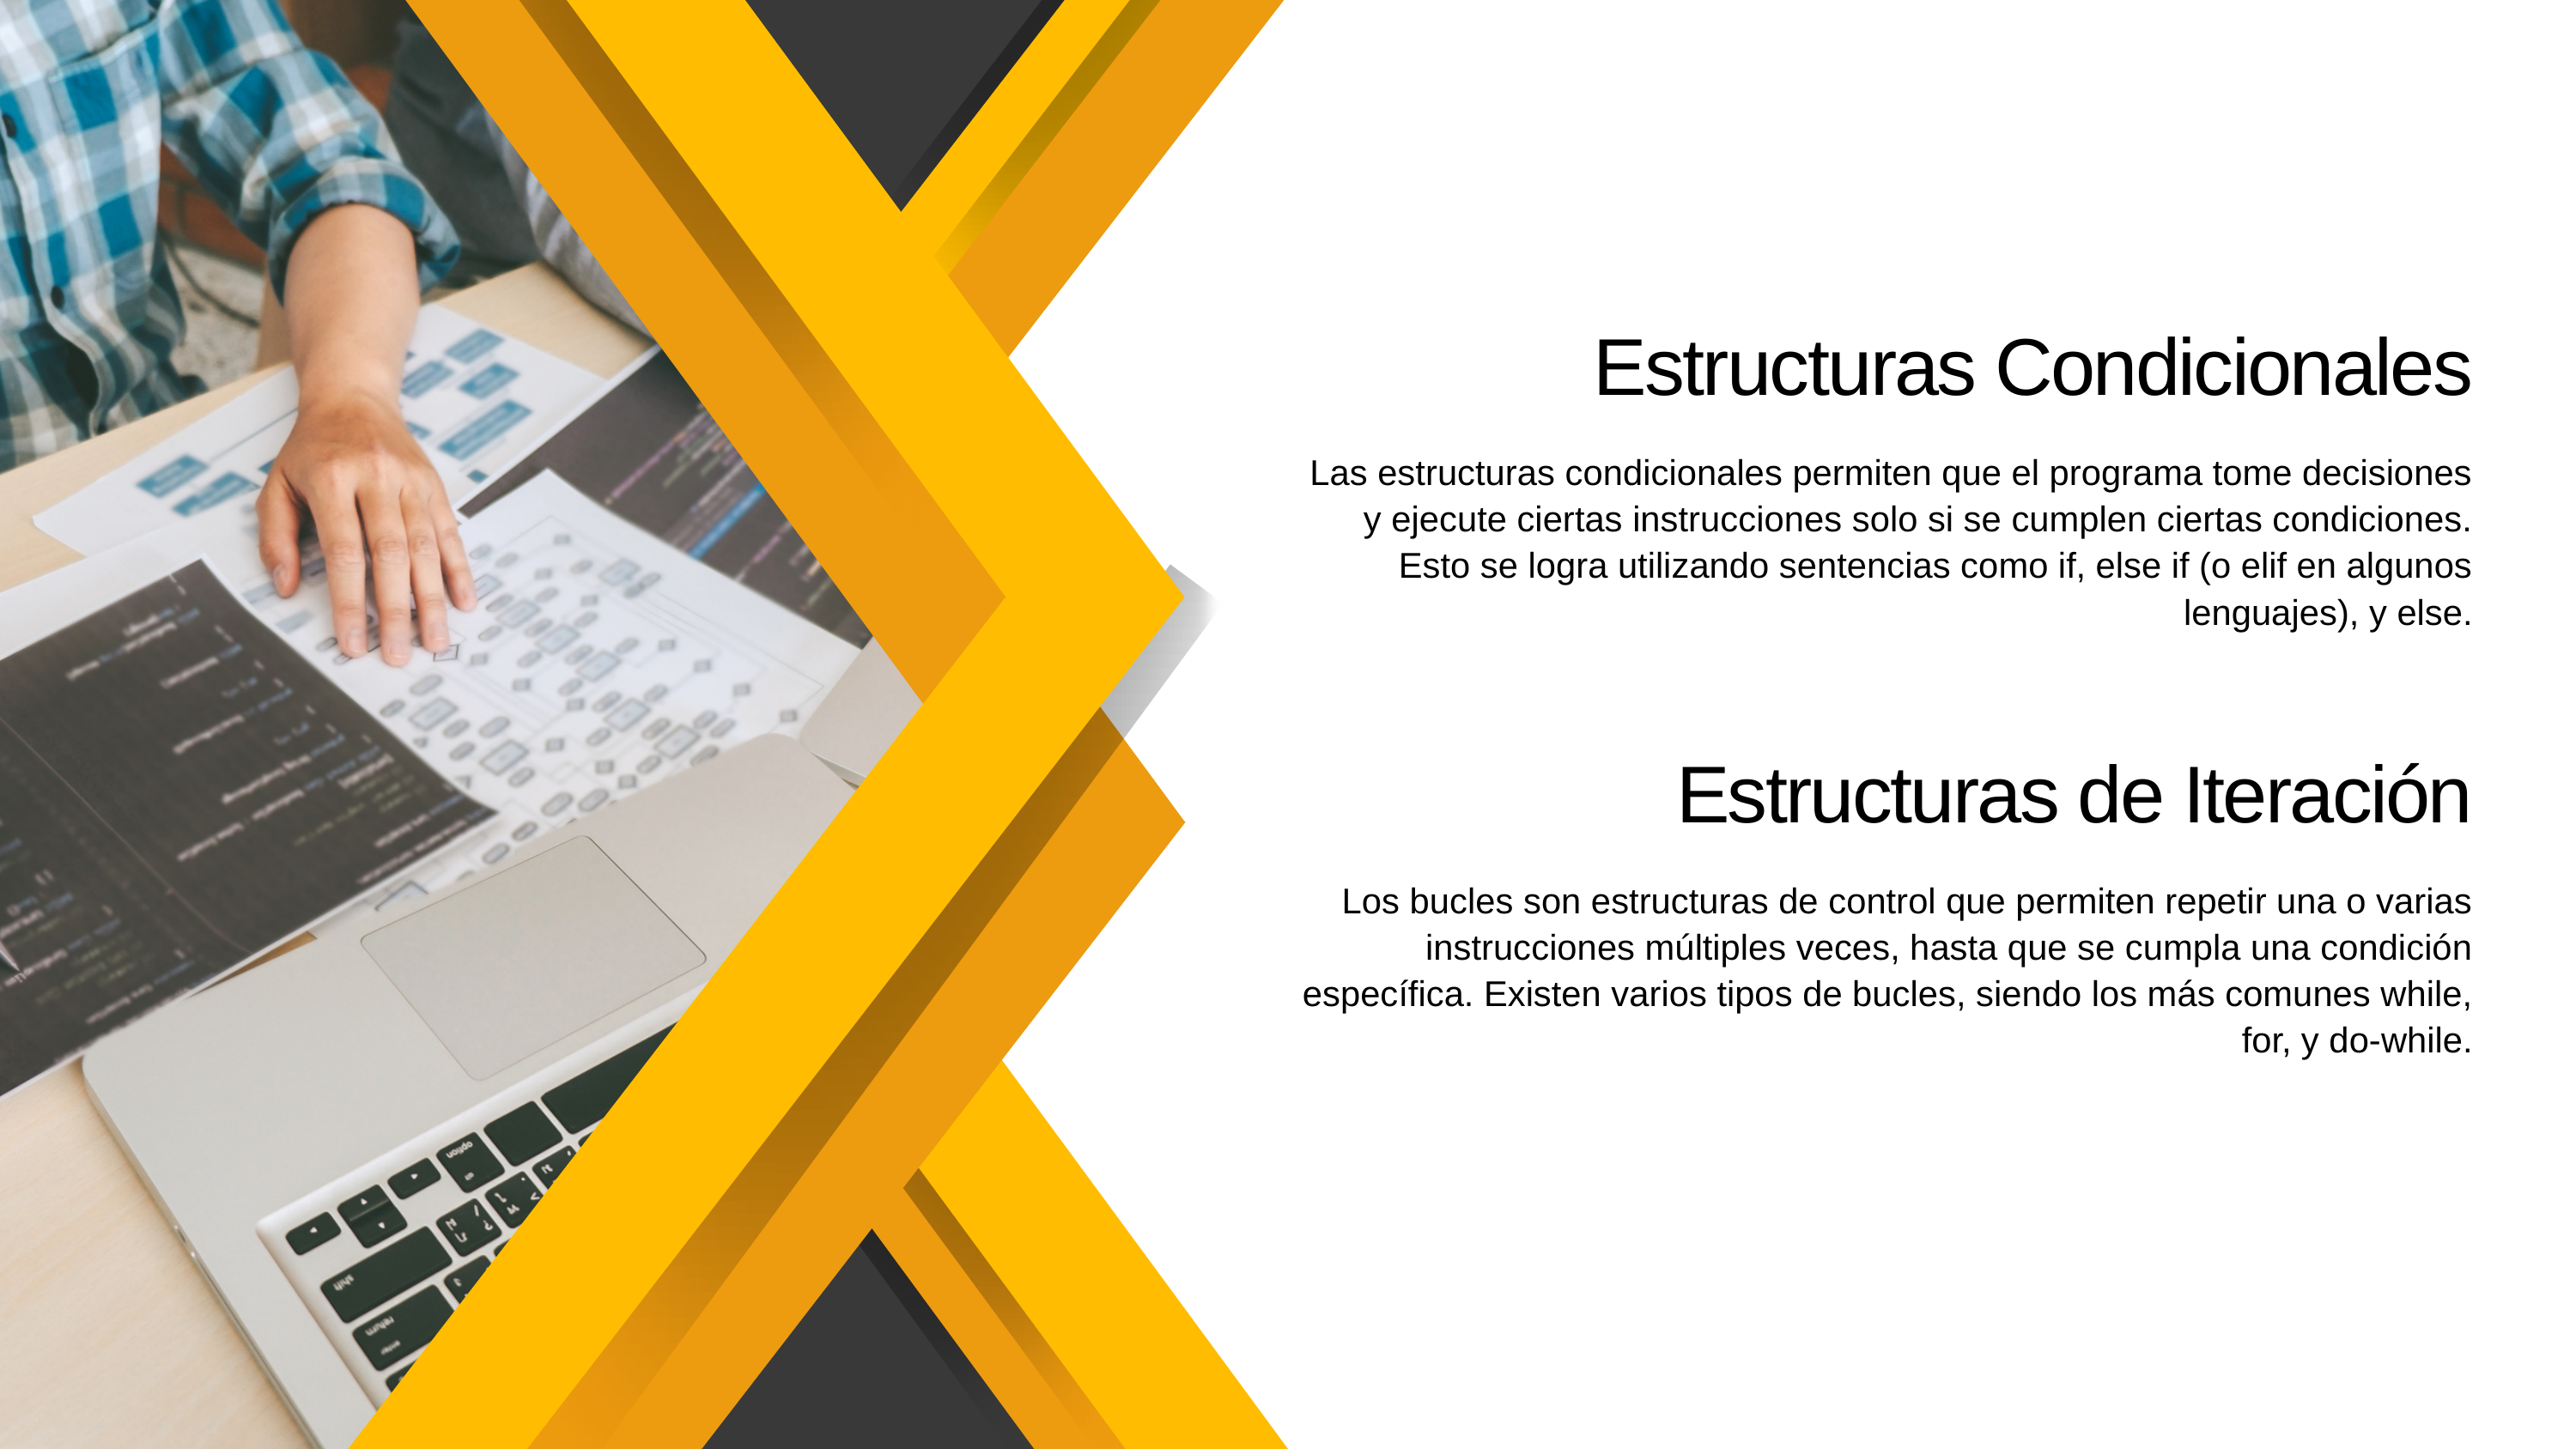

Estructuras Condicionales
Las estructuras condicionales permiten que el programa tome decisiones y ejecute ciertas instrucciones solo si se cumplen ciertas condiciones. Esto se logra utilizando sentencias como if, else if (o elif en algunos lenguajes), y else.
Estructuras de Iteración
Los bucles son estructuras de control que permiten repetir una o varias instrucciones múltiples veces, hasta que se cumpla una condición específica. Existen varios tipos de bucles, siendo los más comunes while, for, y do-while.